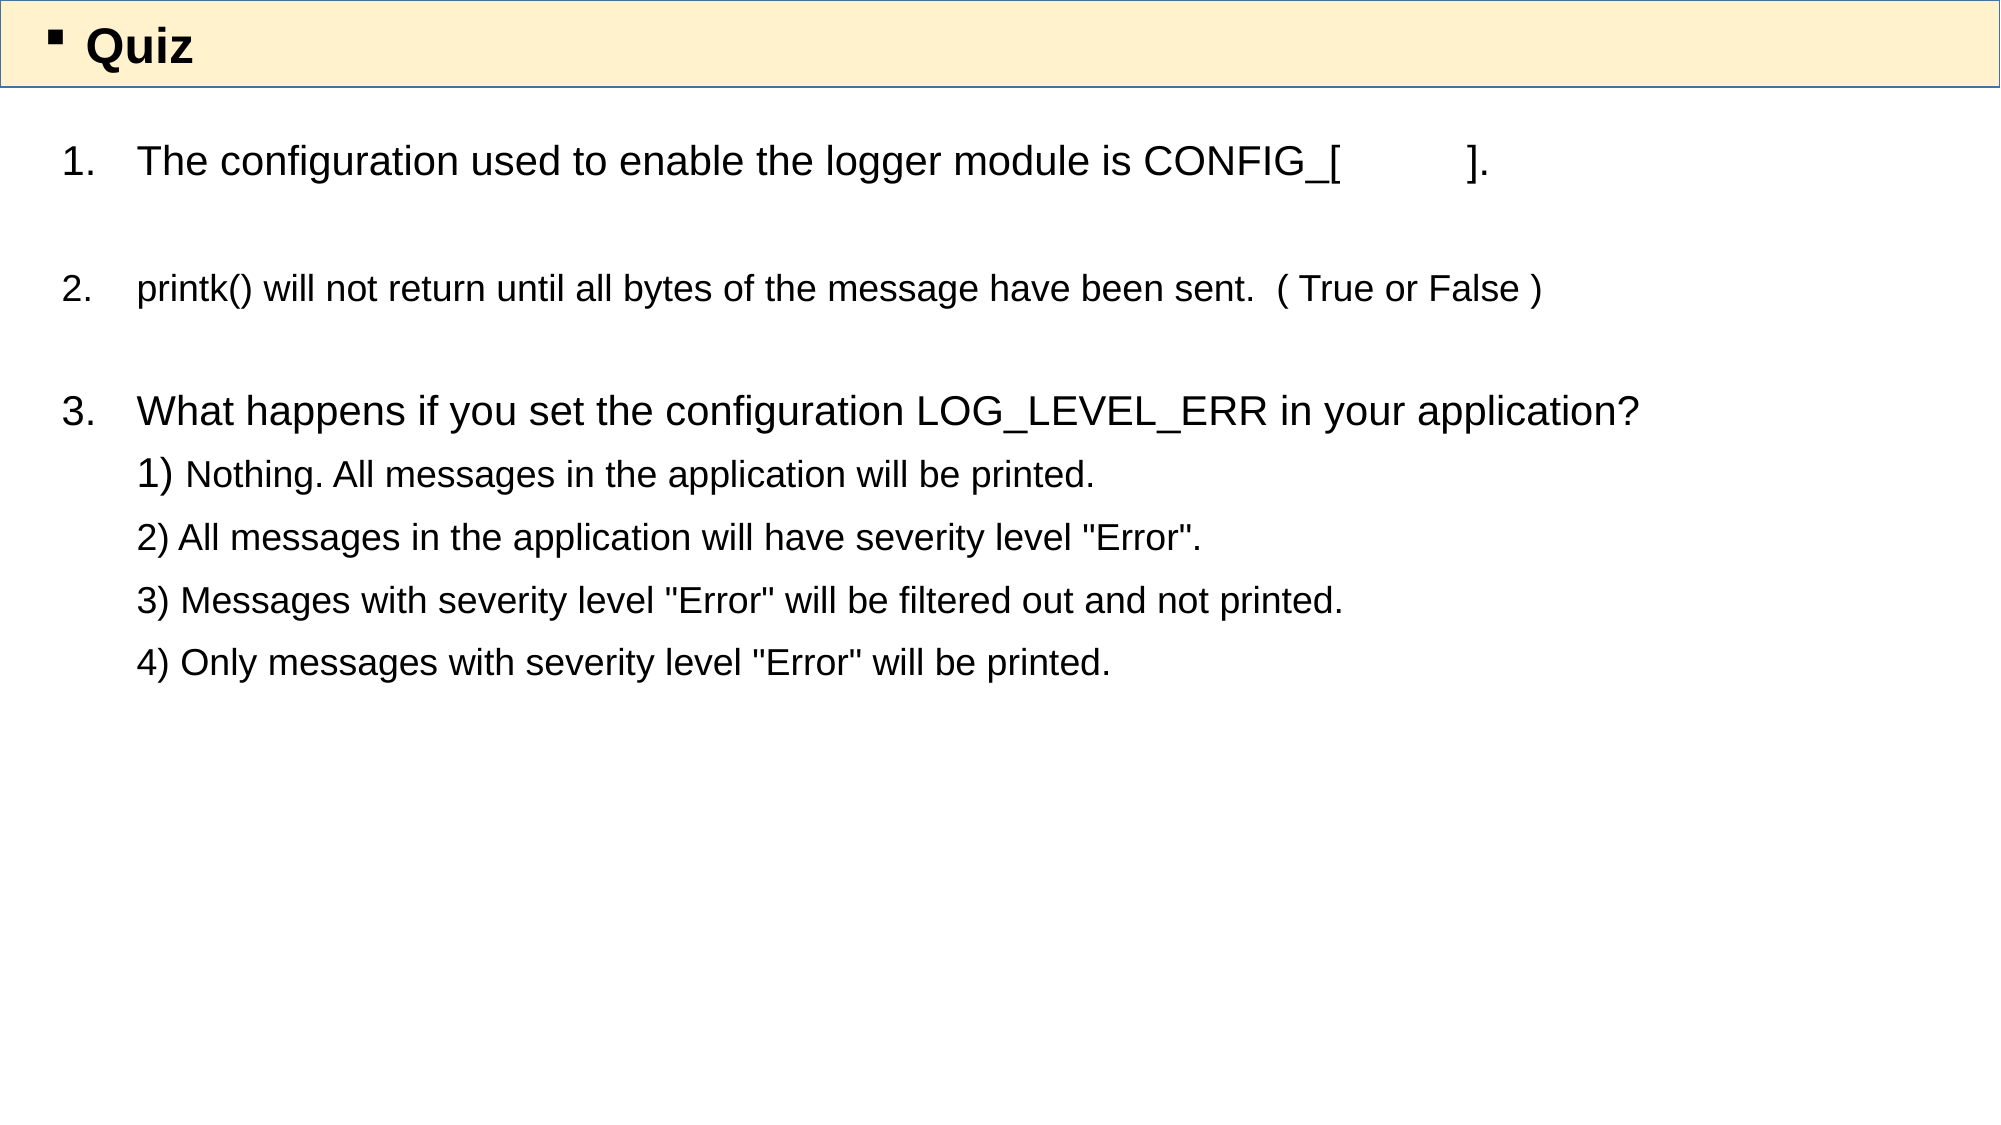

Quiz
The configuration used to enable the logger module is CONFIG_[           ].

printk() will not return until all bytes of the message have been sent.  ( True or False )

What happens if you set the configuration LOG_LEVEL_ERR in your application?
1) Nothing. All messages in the application will be printed.
2) All messages in the application will have severity level "Error".
3) Messages with severity level "Error" will be filtered out and not printed.
4) Only messages with severity level "Error" will be printed.